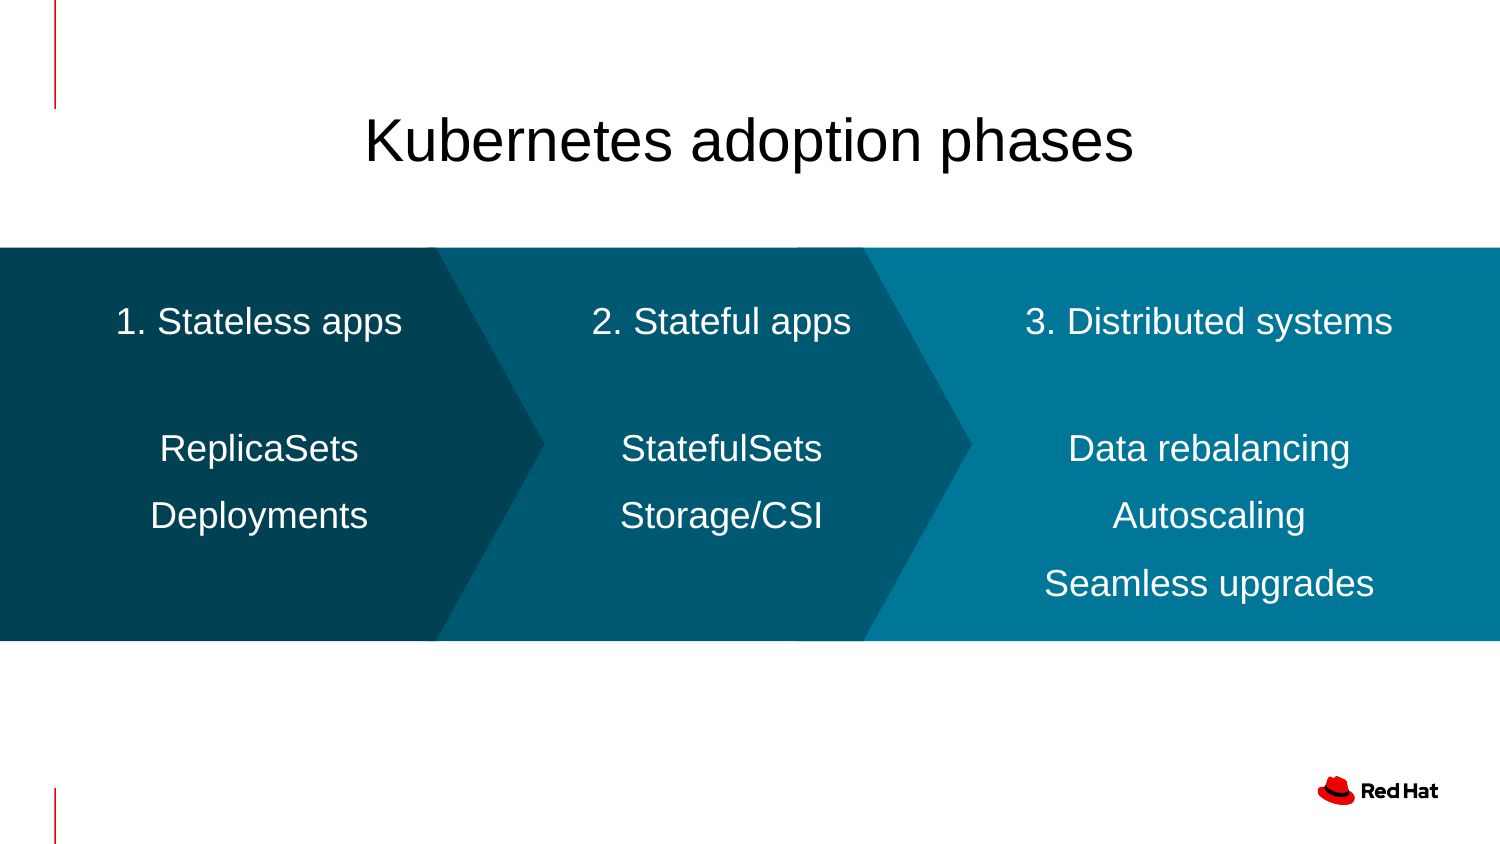

# Kubernetes adoption phases

1. Stateless apps
2. Stateful apps
3. Distributed systems
ReplicaSets
Deployments
StatefulSets
Storage/CSI
Data rebalancing
Autoscaling
Seamless upgrades